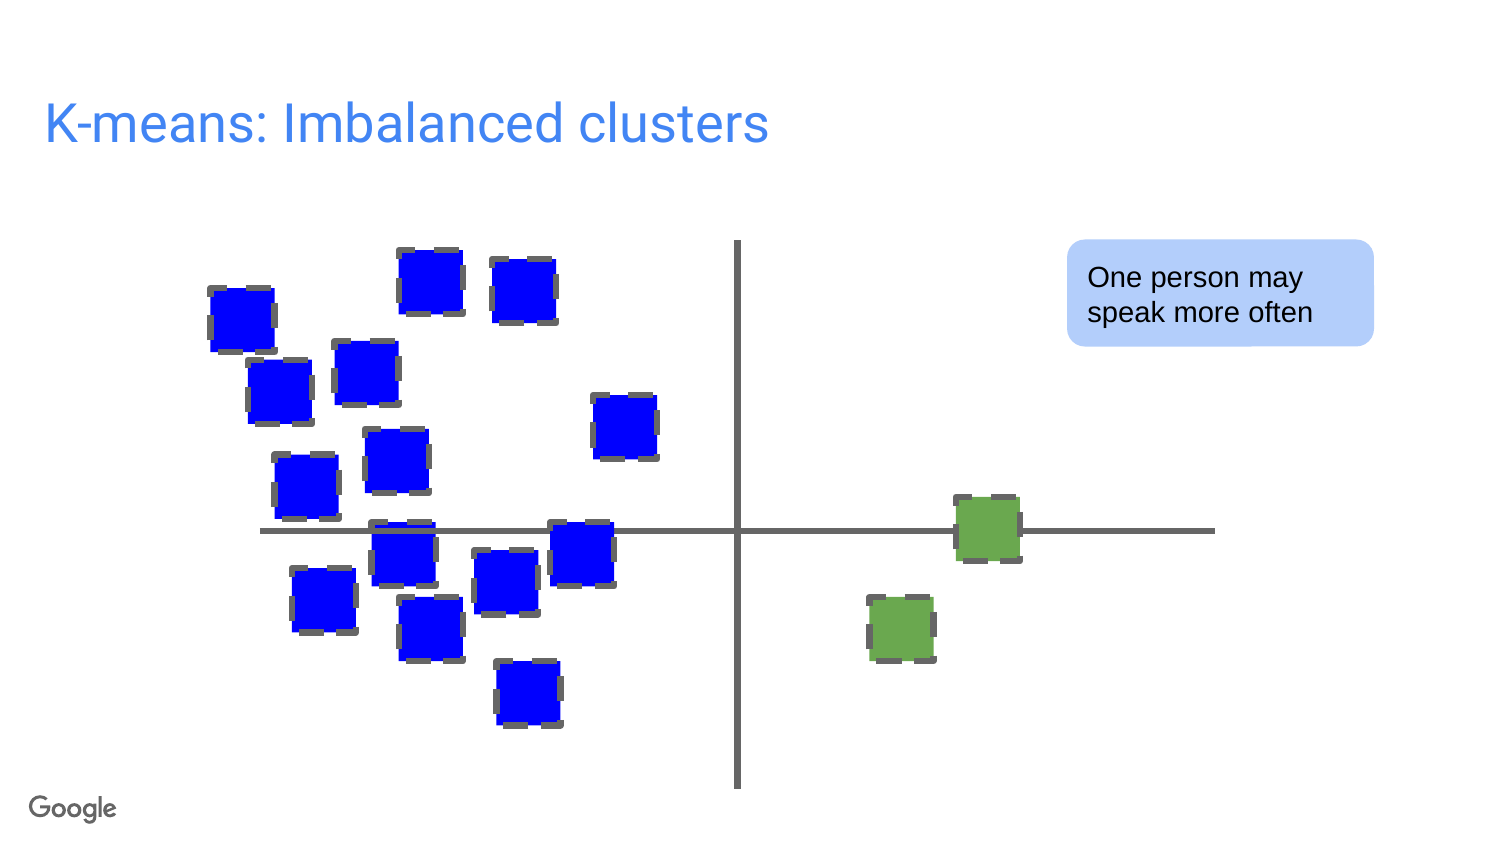

# K-means: Imbalanced clusters
One person may speak more often